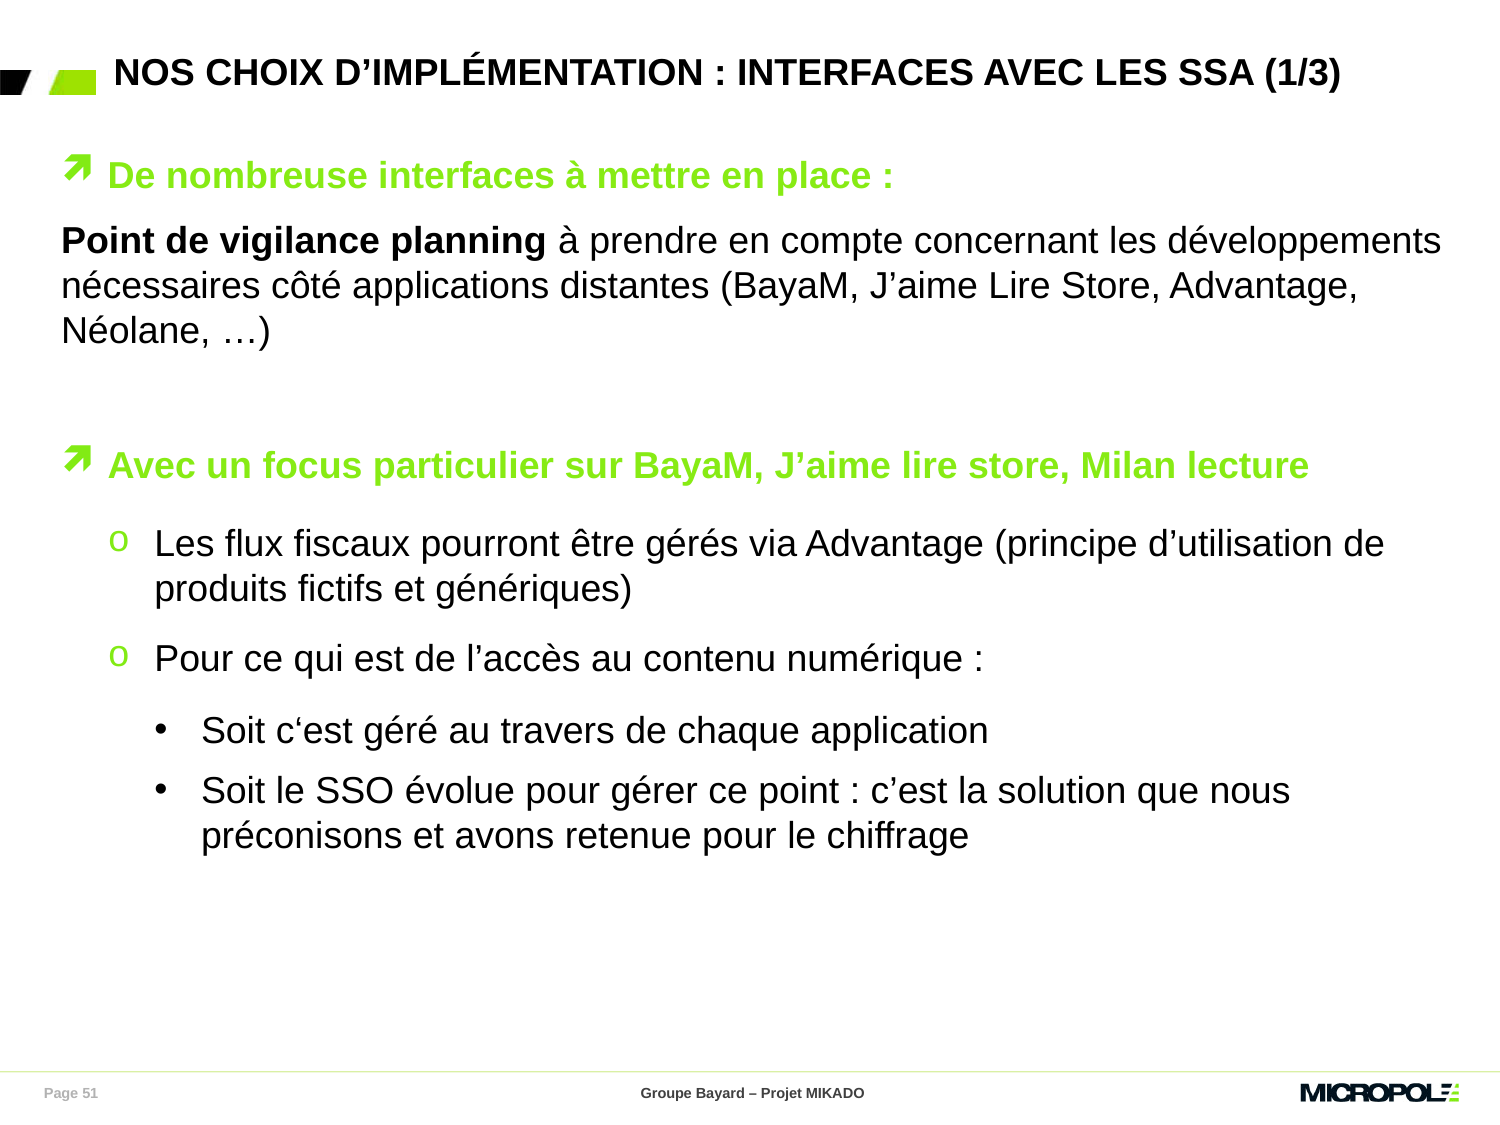

# nos choix d’implémentation : interfaces avec les SSA (1/3)
De nombreuse interfaces à mettre en place :
Point de vigilance planning à prendre en compte concernant les développements nécessaires côté applications distantes (BayaM, J’aime Lire Store, Advantage, Néolane, …)

Avec un focus particulier sur BayaM, J’aime lire store, Milan lecture
Les flux fiscaux pourront être gérés via Advantage (principe d’utilisation de produits fictifs et génériques)
Pour ce qui est de l’accès au contenu numérique :
Soit c‘est géré au travers de chaque application
Soit le SSO évolue pour gérer ce point : c’est la solution que nous préconisons et avons retenue pour le chiffrage
Page 51
Groupe Bayard – Projet MIKADO